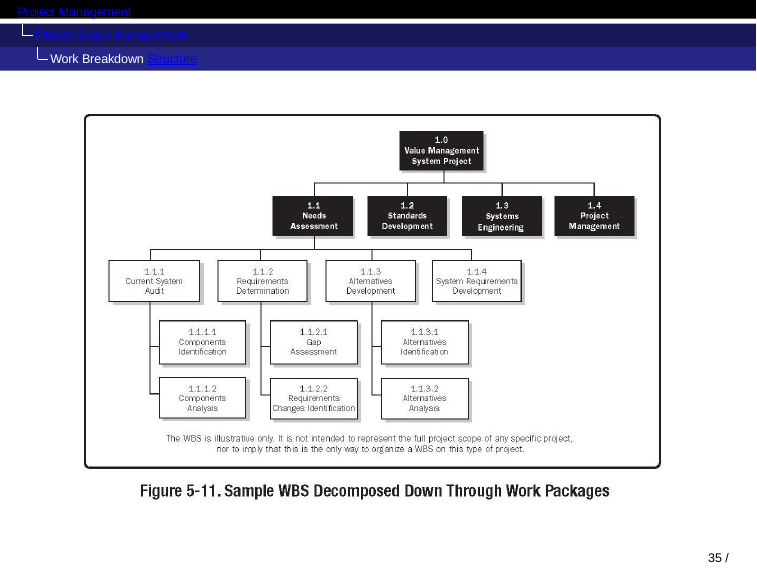

Project Management
Project Scope Management  Work Breakdown Structure

35 / 53